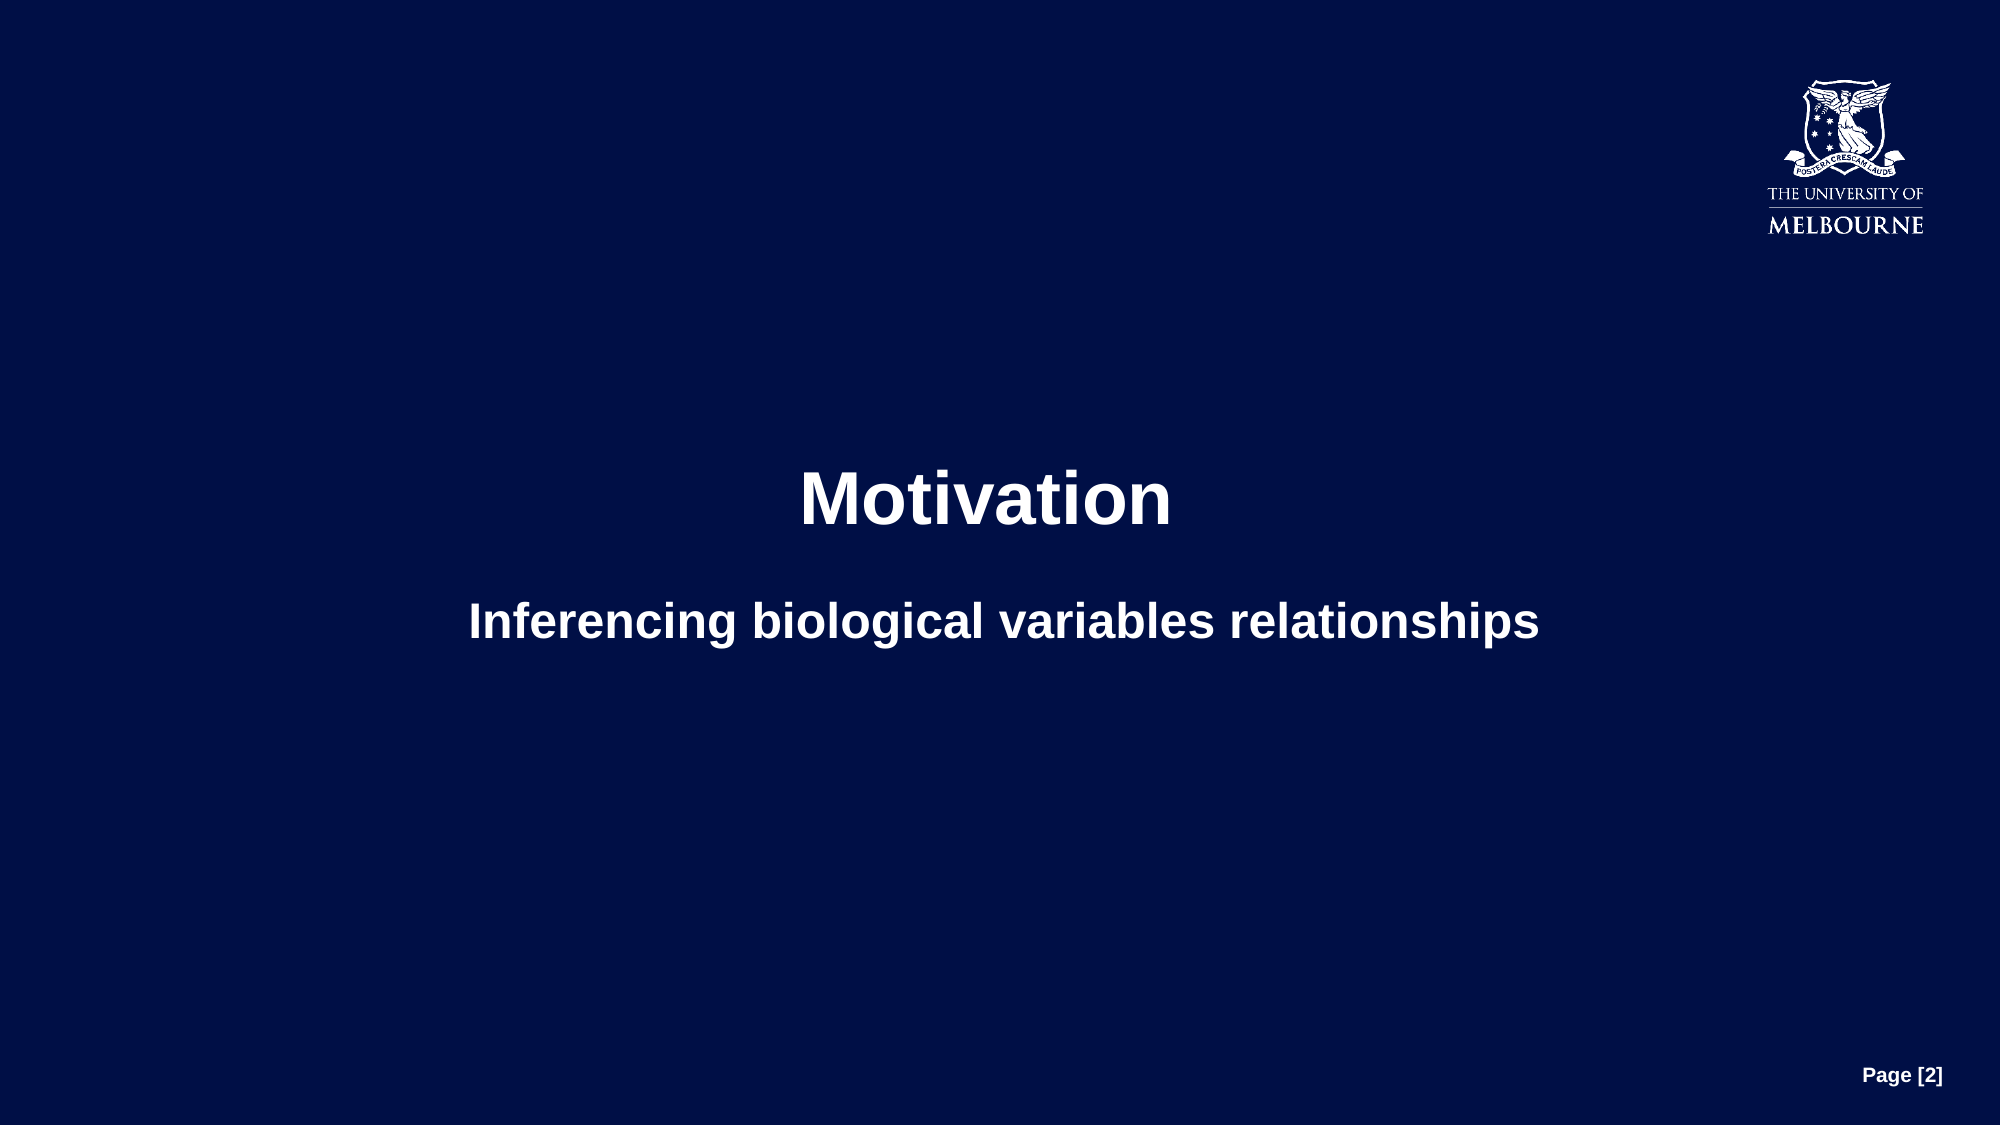

# Motivation
Inferencing biological variables relationships
Page [2]